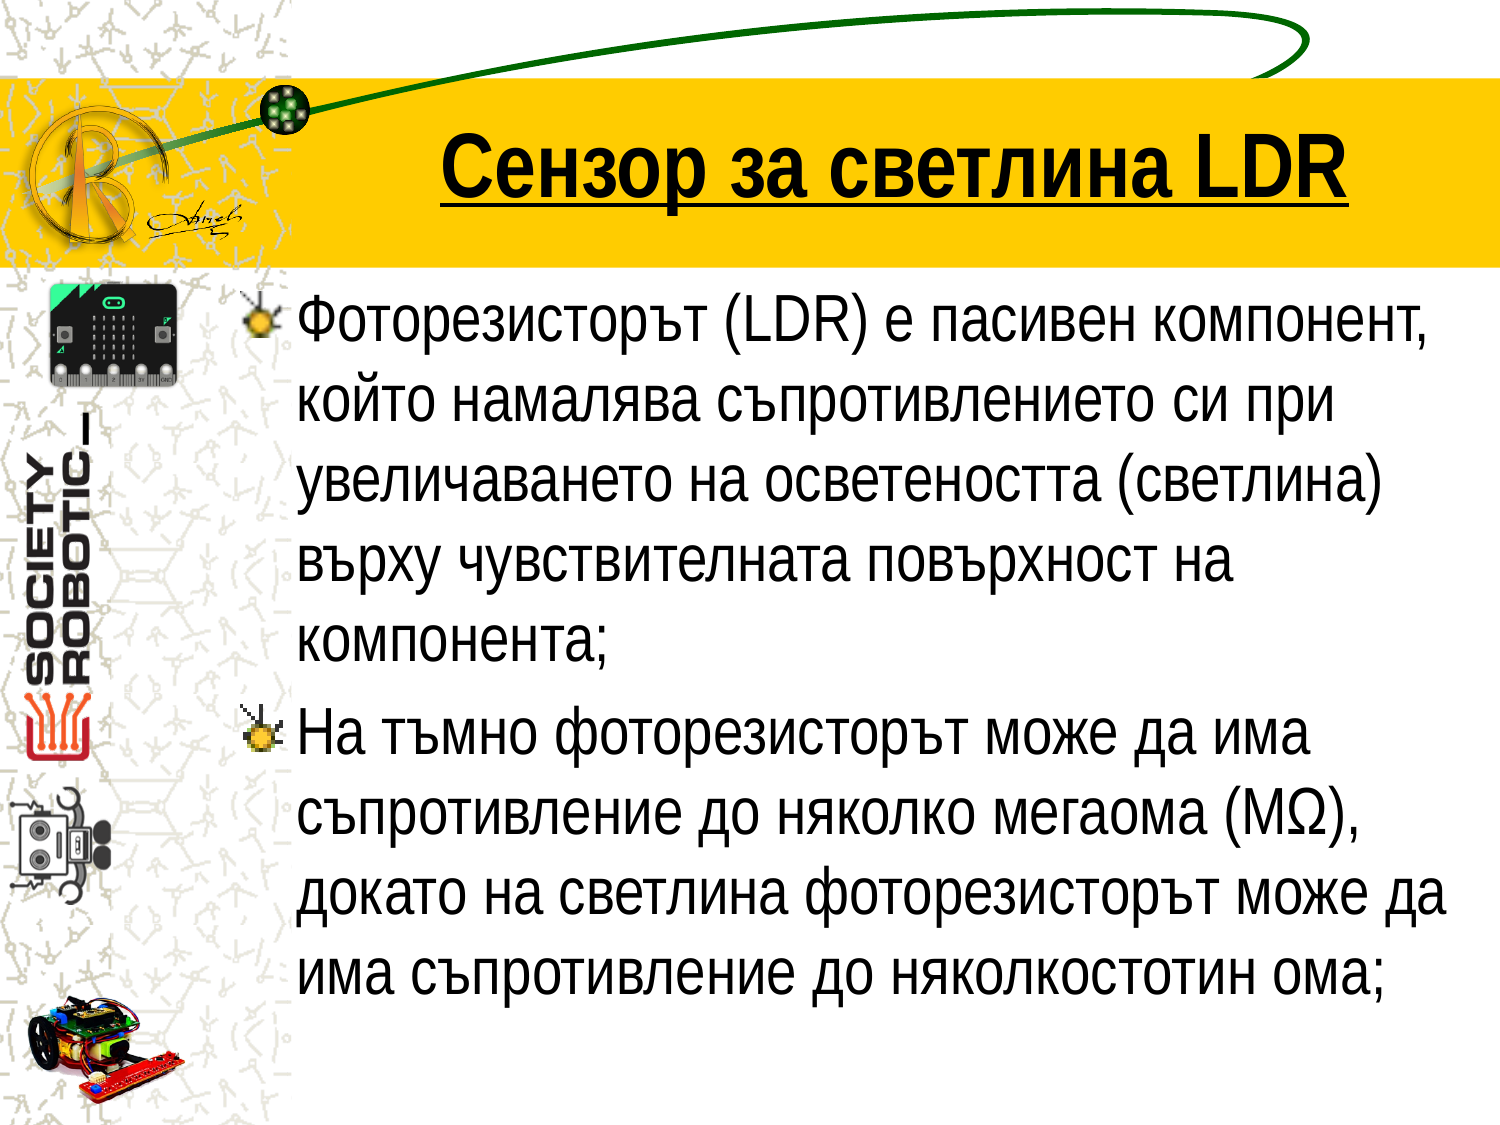

# Сензор за светлина LDR
Фоторезисторът (LDR) е пасивен компонент, който намалява съпротивлението си при увеличаването на осветеността (светлина) върху чувствителната повърхност на компонента;
На тъмно фоторезисторът може да има съпротивление до няколко мегаома (MΩ), докато на светлина фоторезисторът може да има съпротивление до няколкостотин ома;